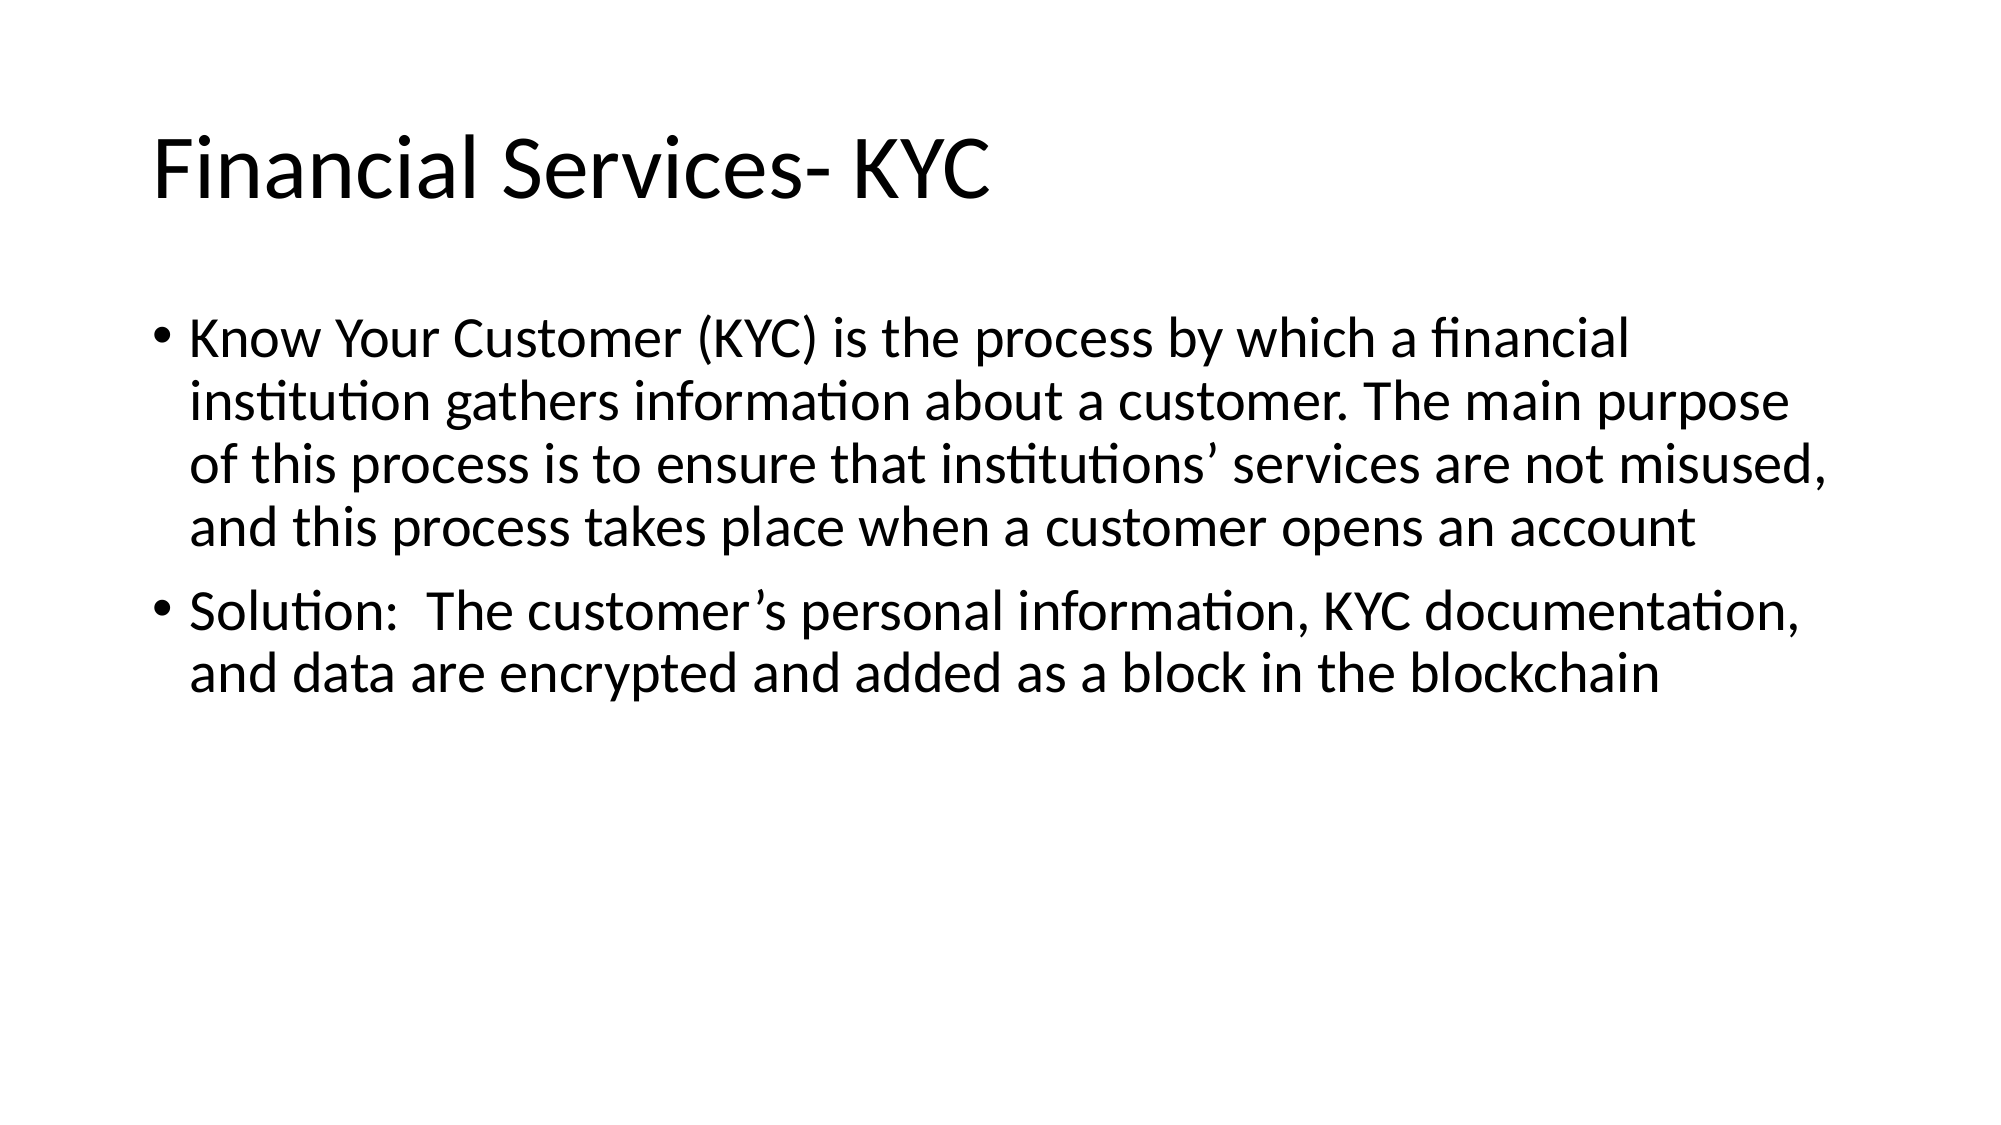

# Financial Services- KYC
Know Your Customer (KYC) is the process by which a financial institution gathers information about a customer. The main purpose of this process is to ensure that institutions’ services are not misused, and this process takes place when a customer opens an account
Solution:  The customer’s personal information, KYC documentation, and data are encrypted and added as a block in the blockchain